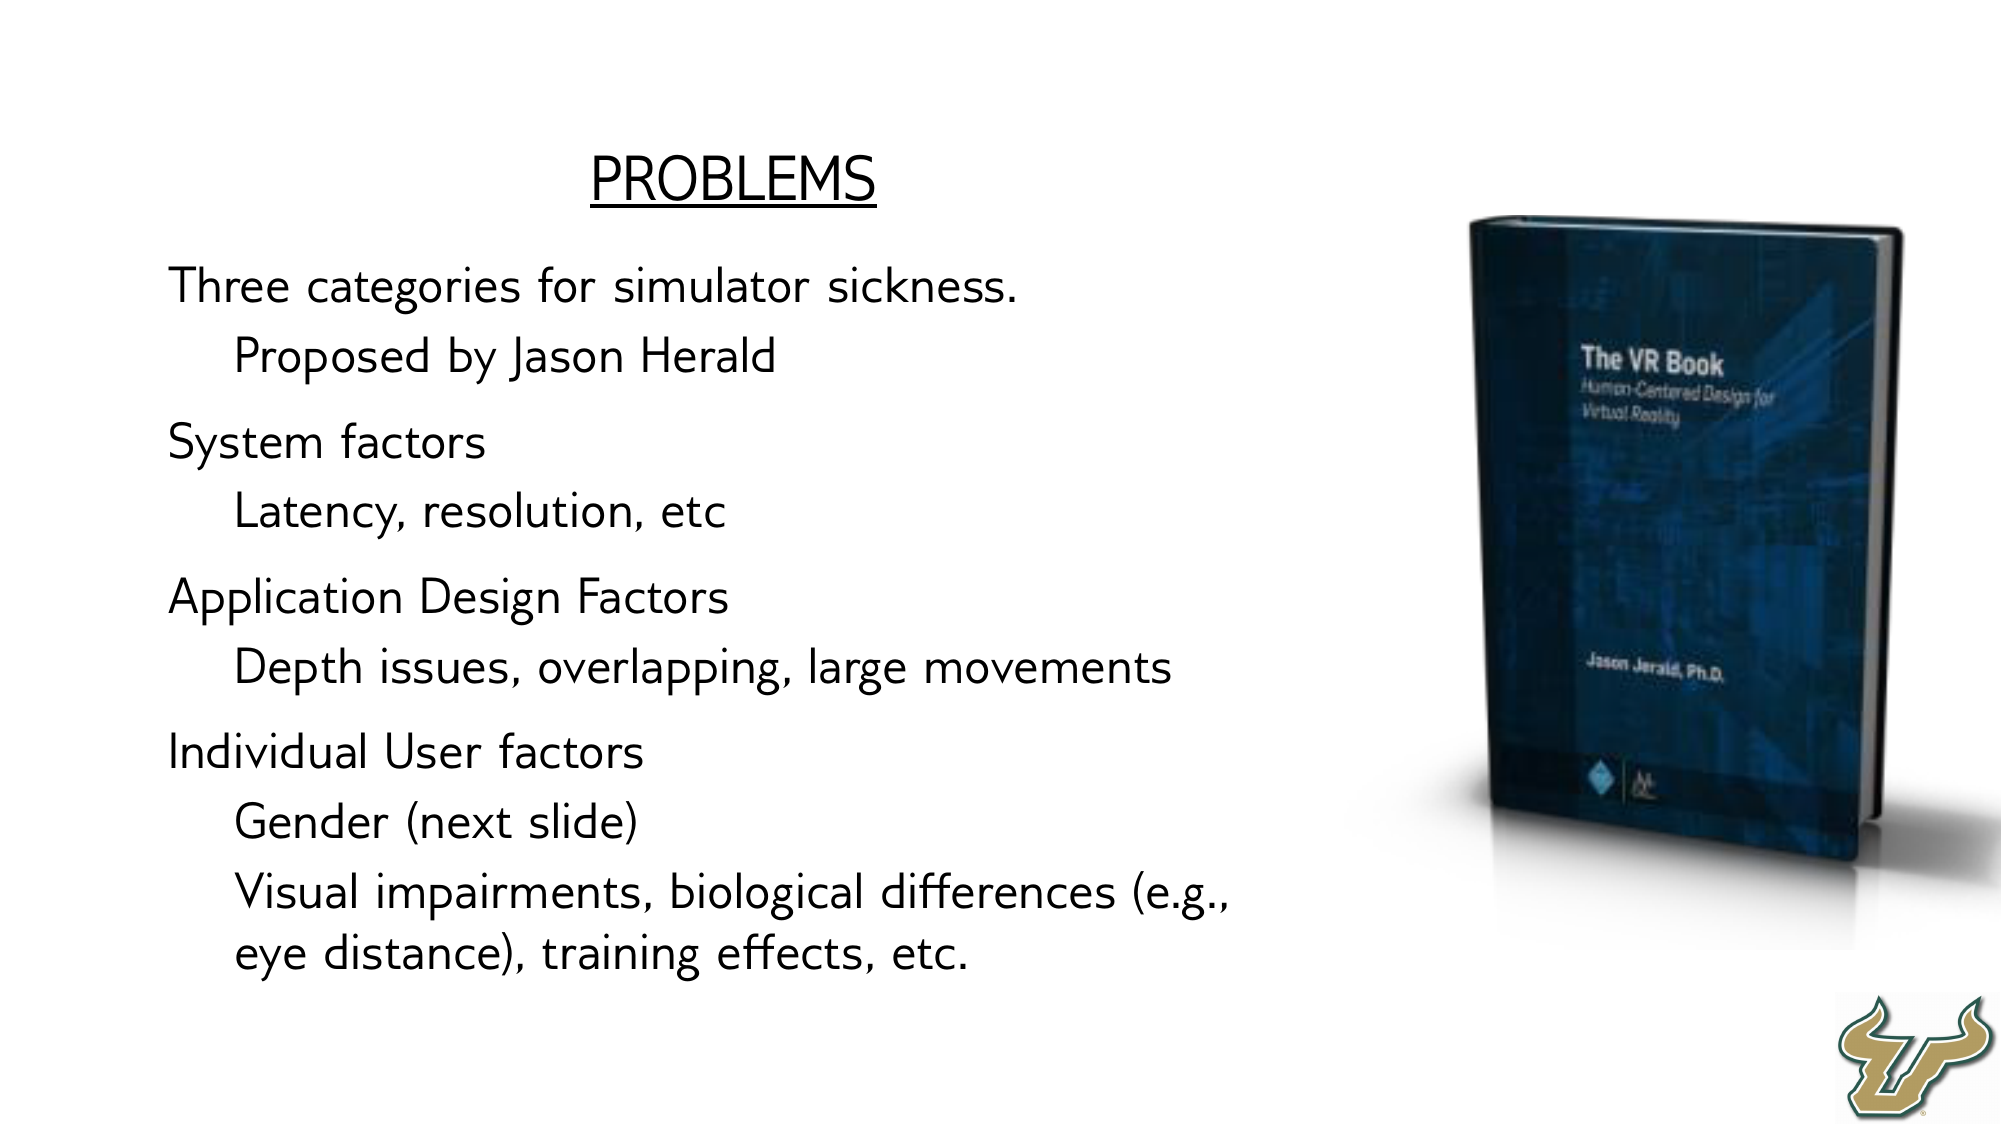

Problems
Three categories for simulator sickness.
Proposed by Jason Herald
System factors
Latency, resolution, etc
Application Design Factors
Depth issues, overlapping, large movements
Individual User factors
Gender (next slide)
Visual impairments, biological differences (e.g., eye distance), training effects, etc.